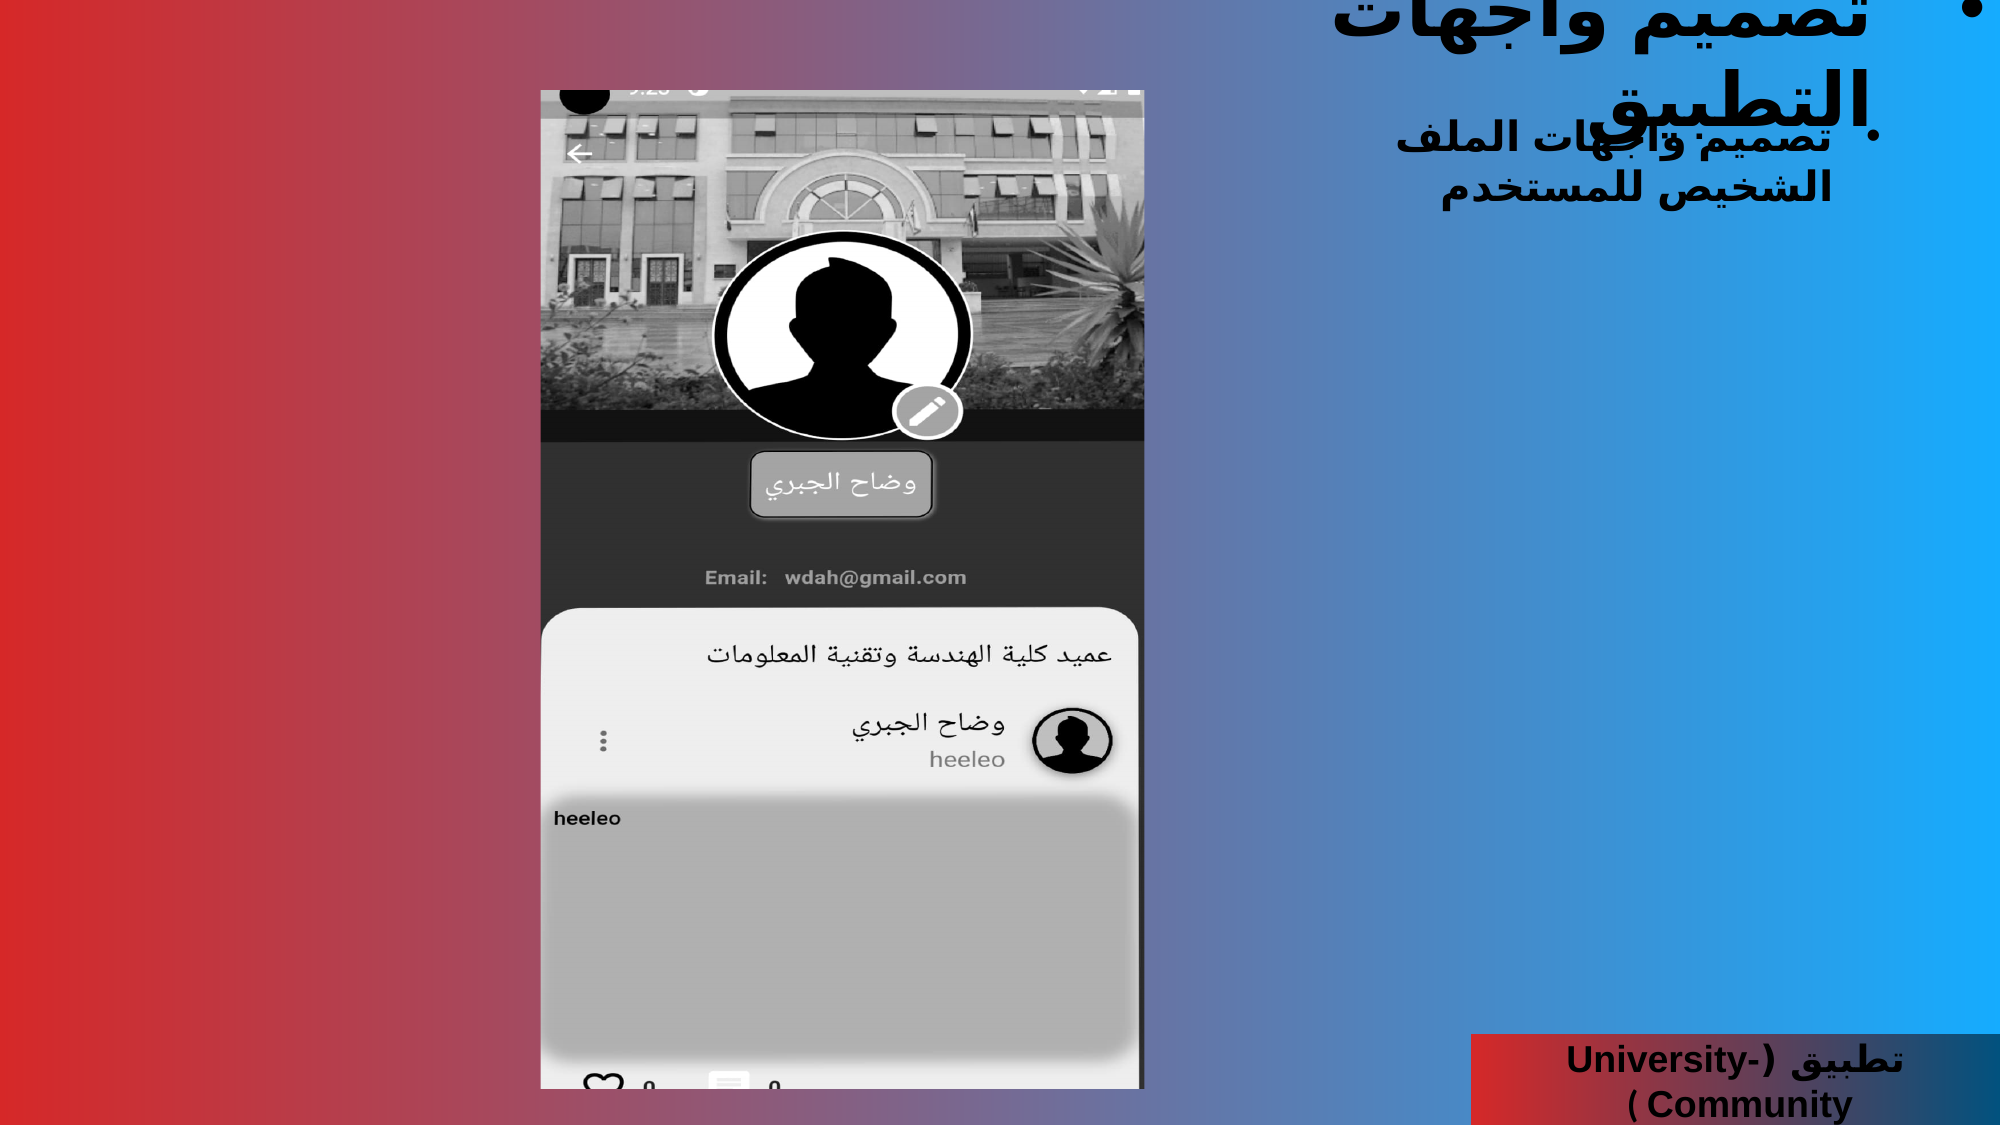

تصميم واجهات التطبيق

تصميم واجهات الملف الشخيص للمستخدم
تطبيق (University-Community )